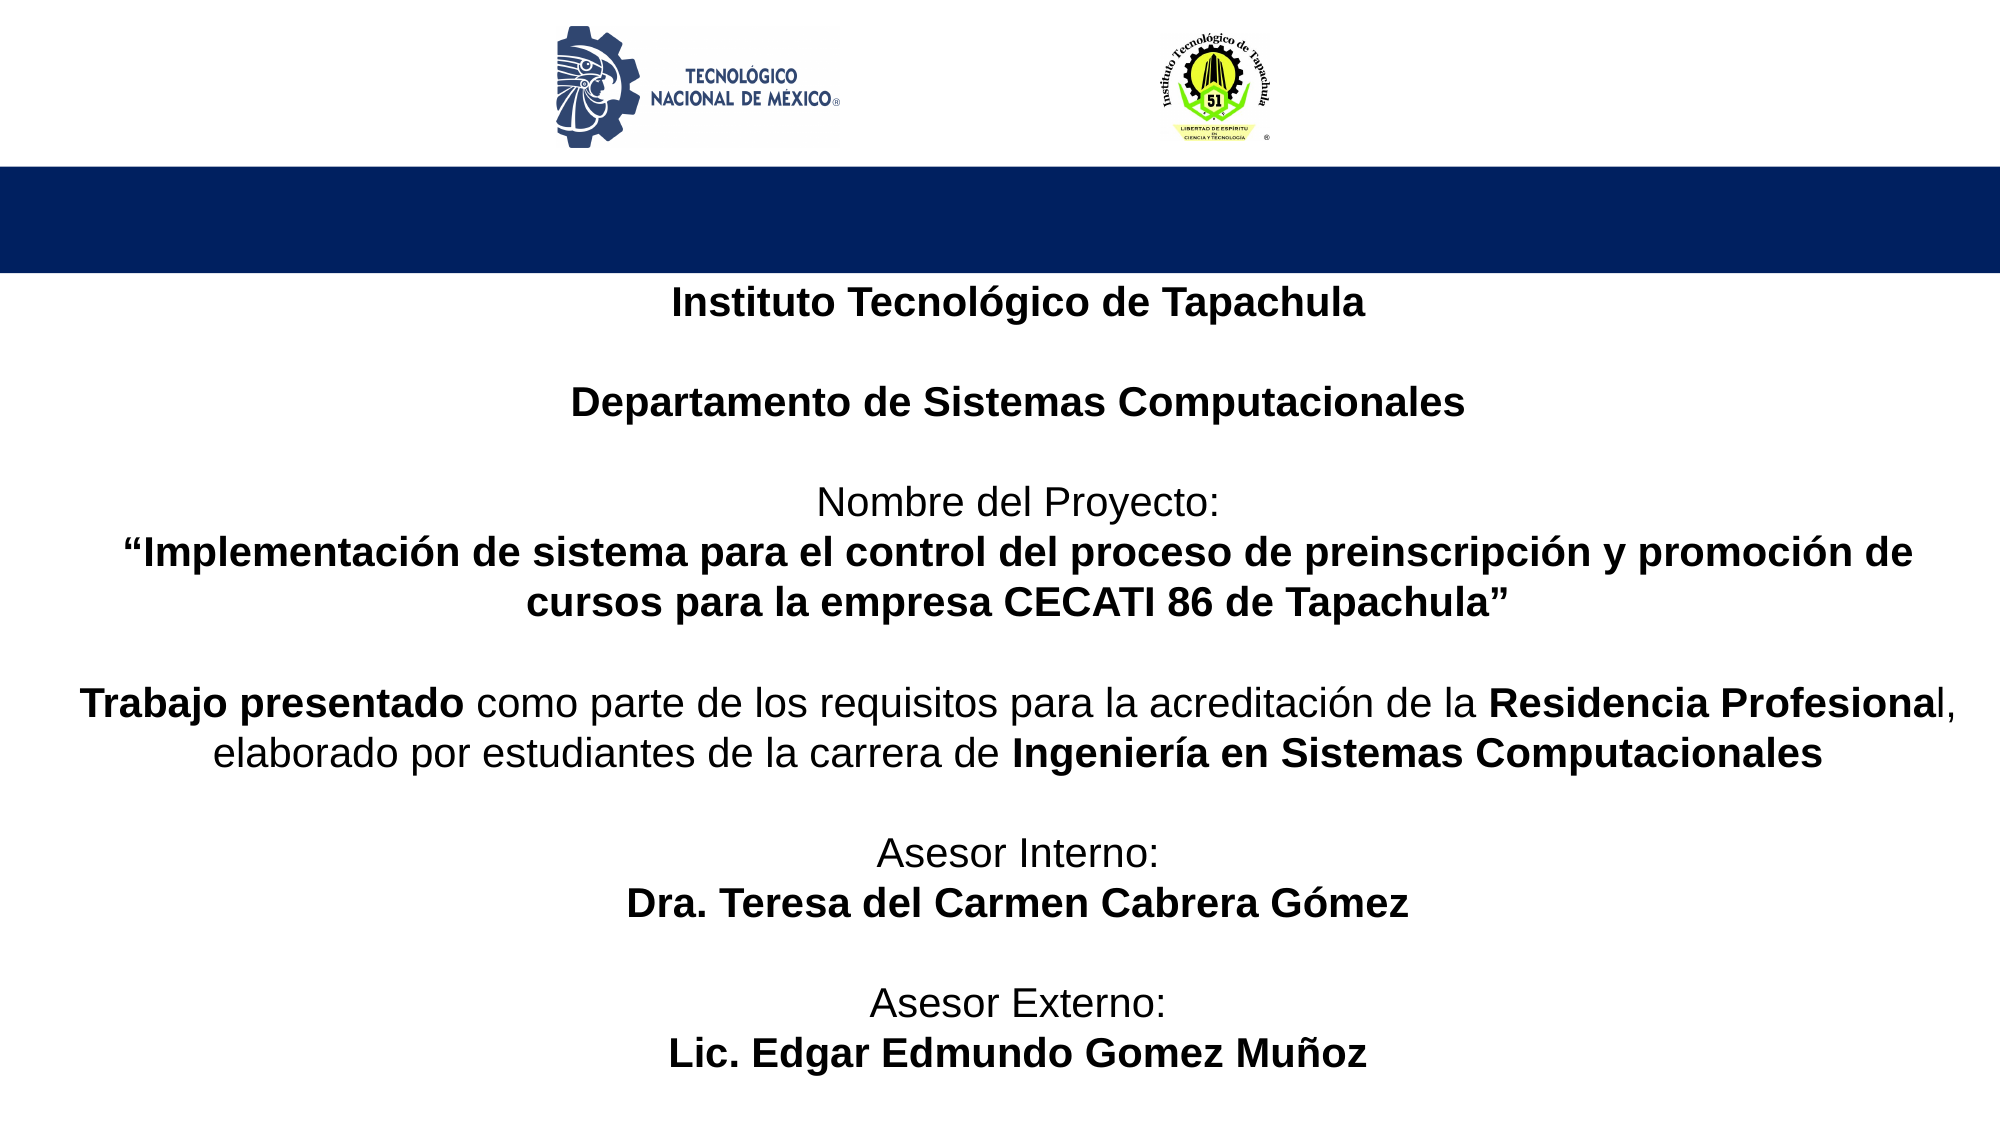

Instituto Tecnológico de Tapachula

Departamento de Sistemas Computacionales

Nombre del Proyecto:
“Implementación de sistema para el control del proceso de preinscripción y promoción de cursos para la empresa CECATI 86 de Tapachula”

Trabajo presentado como parte de los requisitos para la acreditación de la Residencia Profesional, elaborado por estudiantes de la carrera de Ingeniería en Sistemas Computacionales

Asesor Interno:
Dra. Teresa del Carmen Cabrera Gómez

Asesor Externo:
Lic. Edgar Edmundo Gomez Muñoz